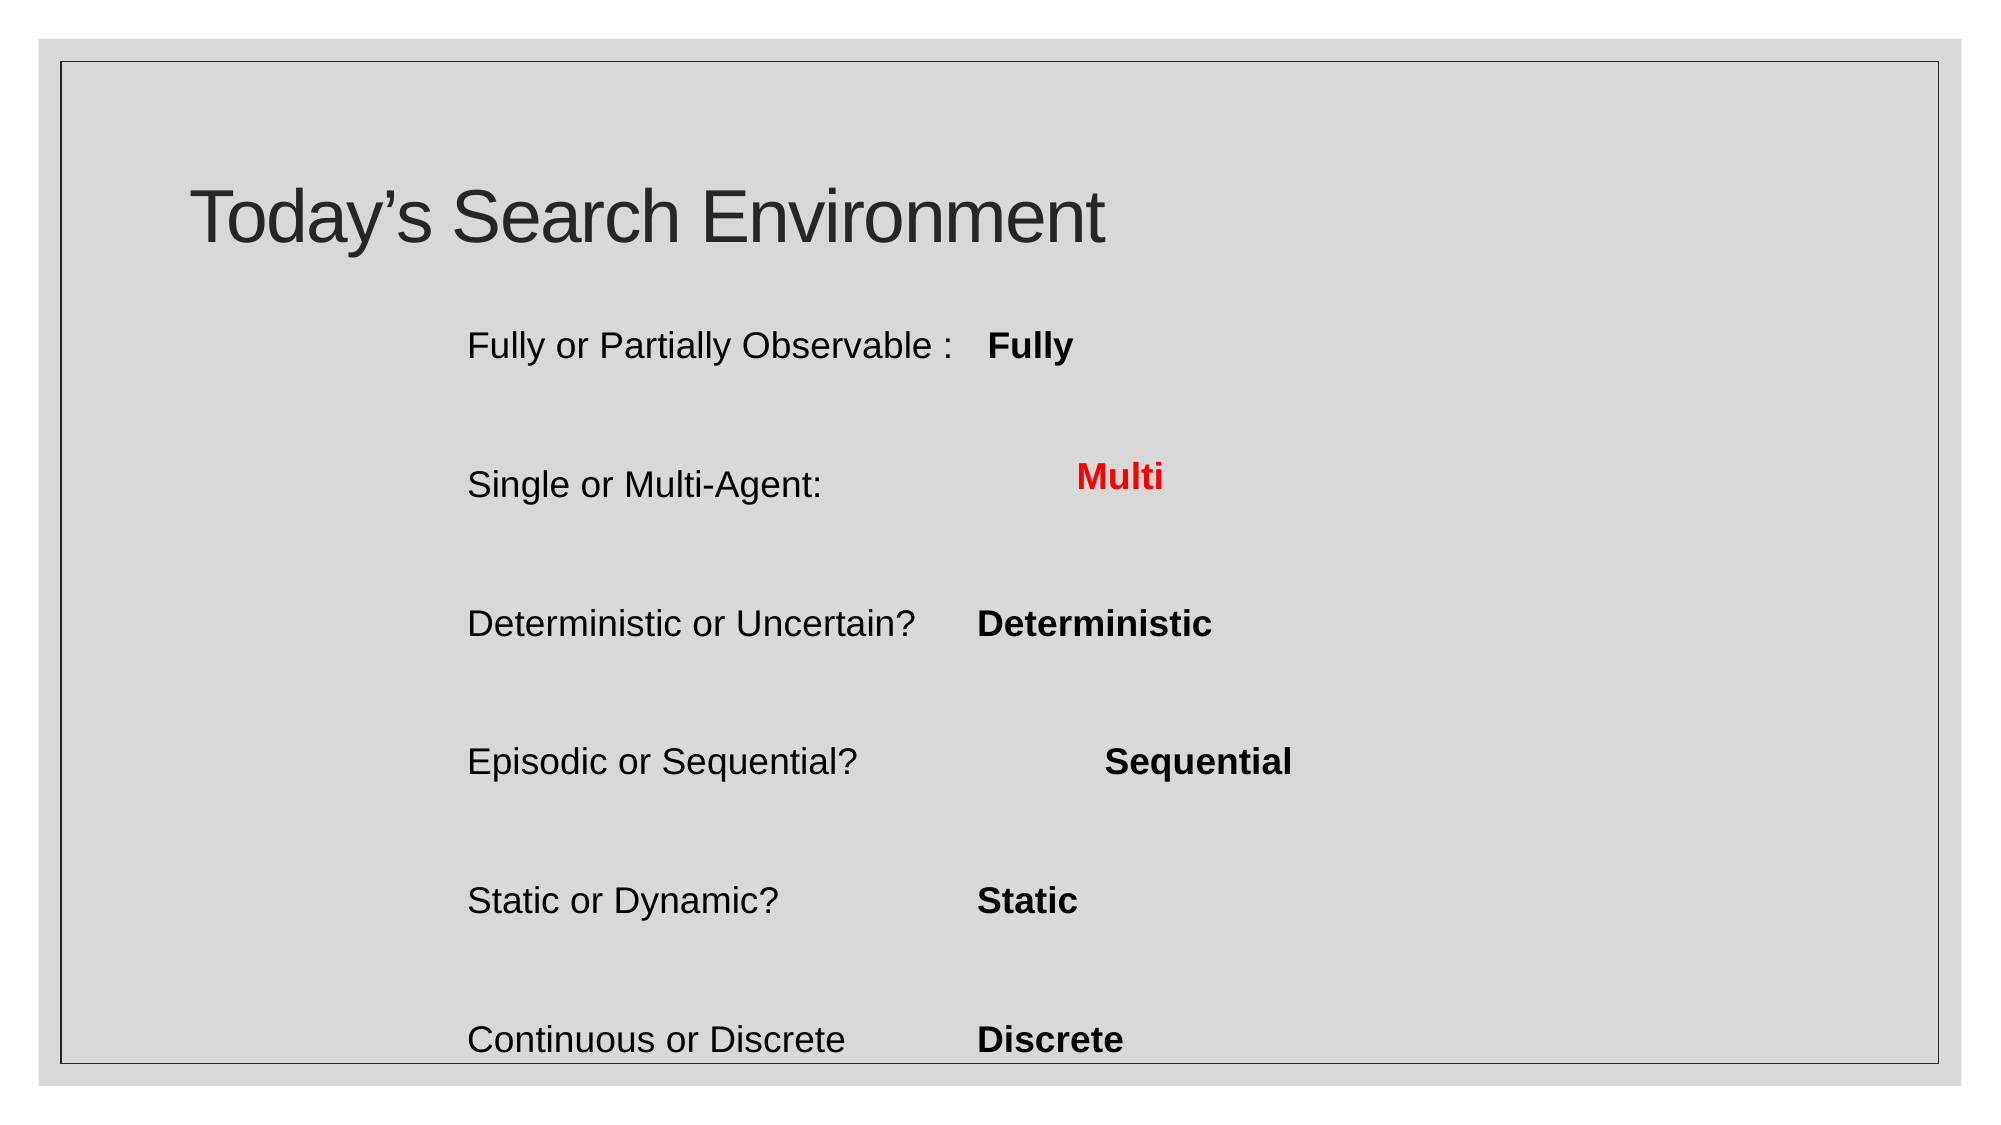

# Today’s Search Environment
Fully or Partially Observable :	 Fully

Single or Multi-Agent:

Deterministic or Uncertain? 	Deterministic

Episodic or Sequential?		Sequential

Static or Dynamic?		Static

Continuous or Discrete		Discrete

Multi